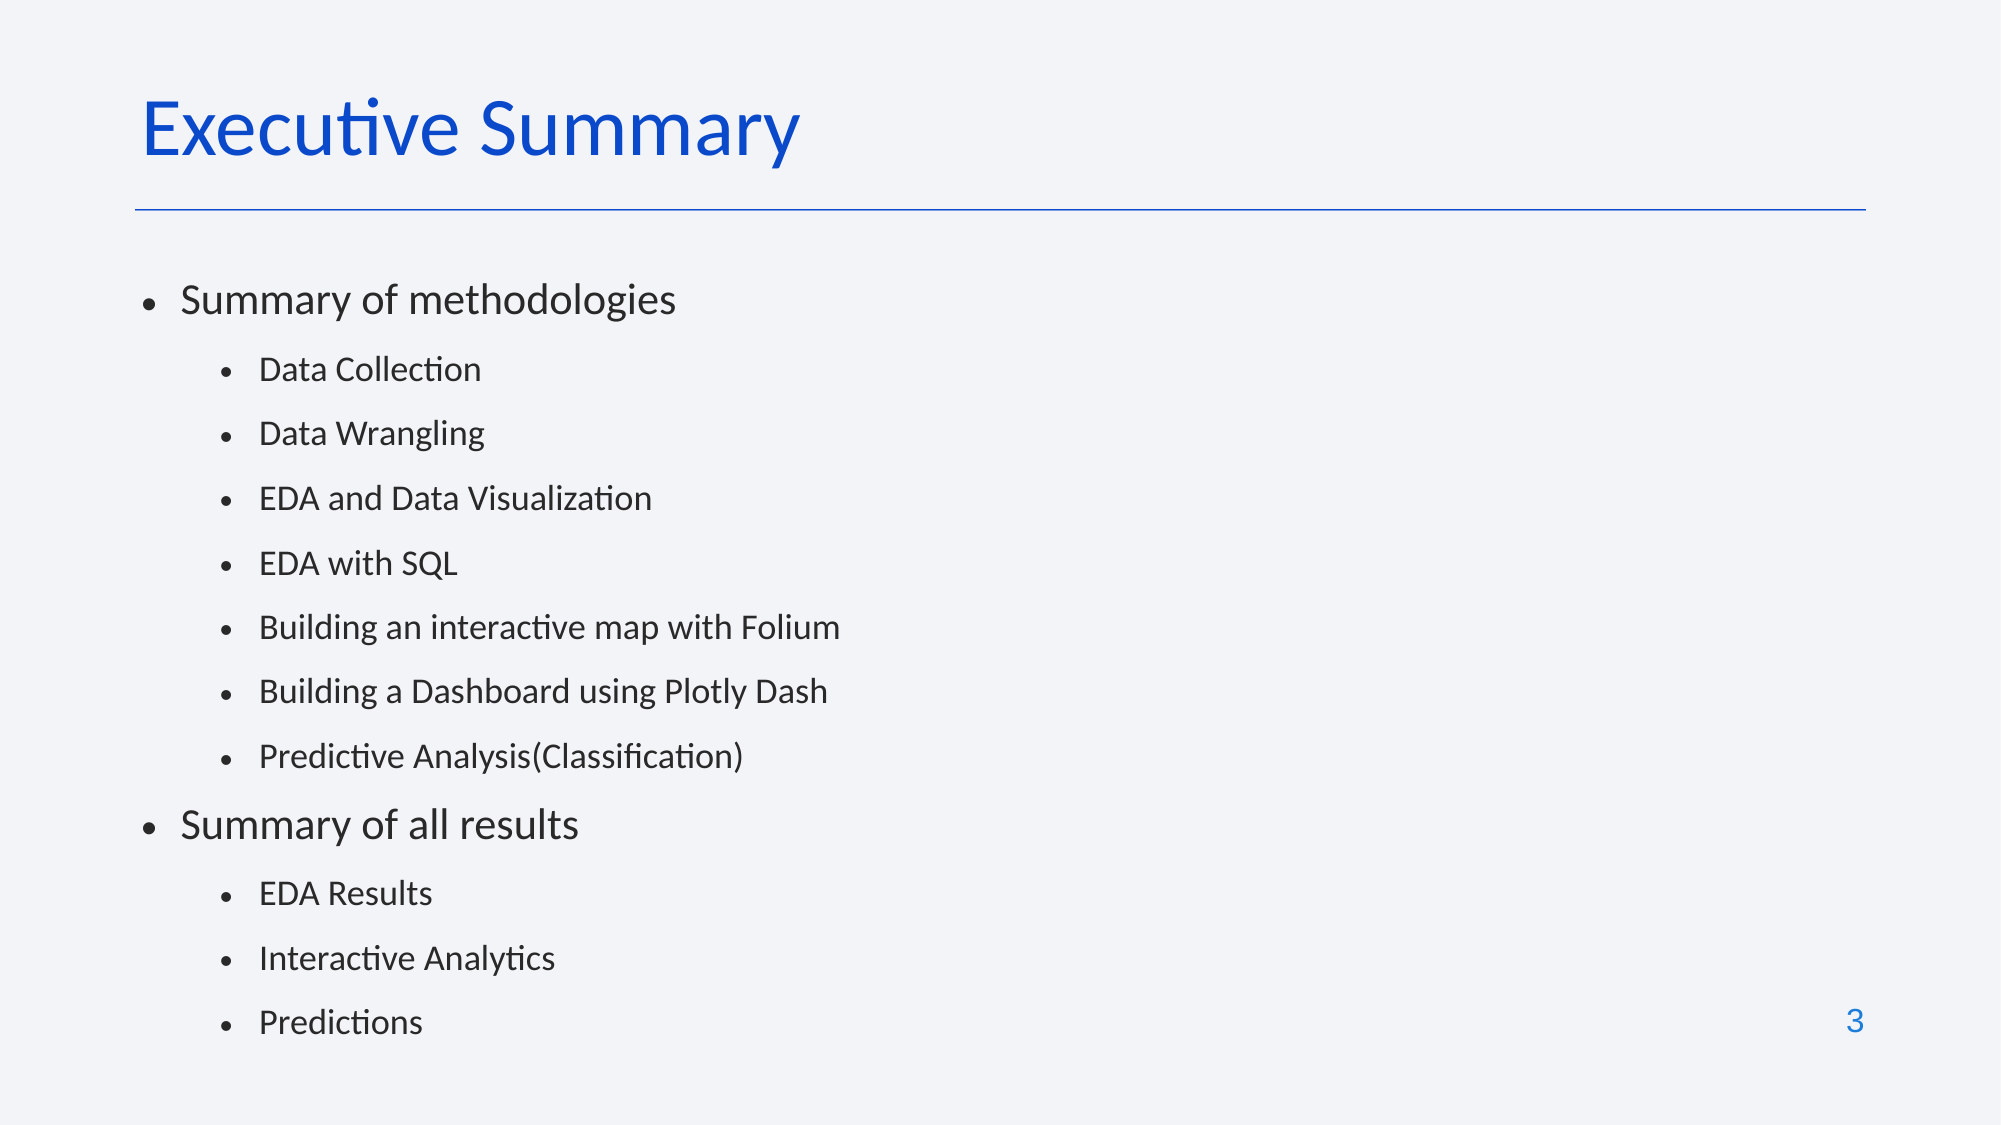

Executive Summary
Summary of methodologies
Data Collection
Data Wrangling
EDA and Data Visualization
EDA with SQL
Building an interactive map with Folium
Building a Dashboard using Plotly Dash
Predictive Analysis(Classification)
Summary of all results
EDA Results
Interactive Analytics
Predictions

3